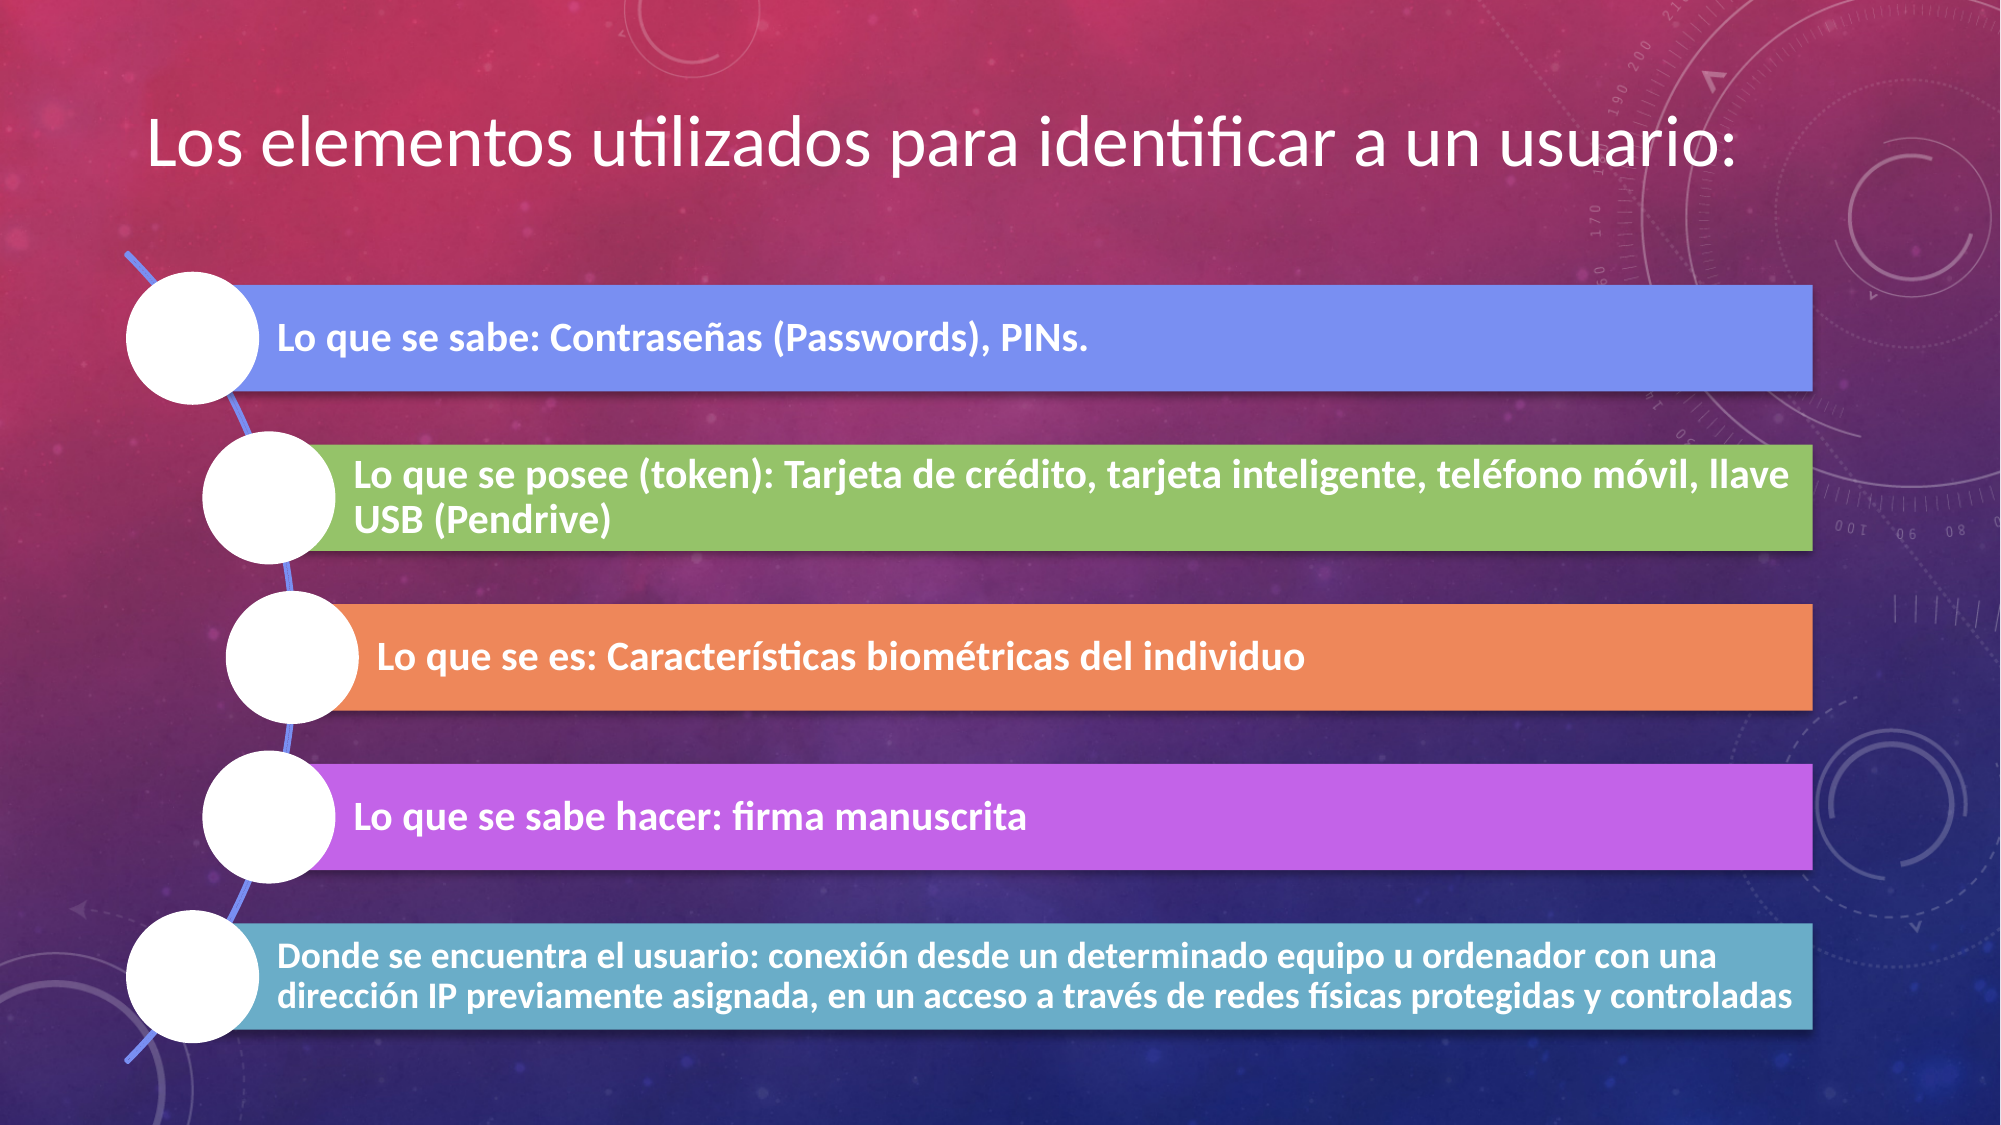

# Los elementos utilizados para identificar a un usuario:
Lo que se sabe: Contraseñas (Passwords), PINs.
Lo que se posee (token): Tarjeta de crédito, tarjeta inteligente, teléfono móvil, llave USB (Pendrive)
Lo que se es: Características biométricas del individuo
Lo que se sabe hacer: firma manuscrita
Donde se encuentra el usuario: conexión desde un determinado equipo u ordenador con una dirección IP previamente asignada, en un acceso a través de redes físicas protegidas y controladas